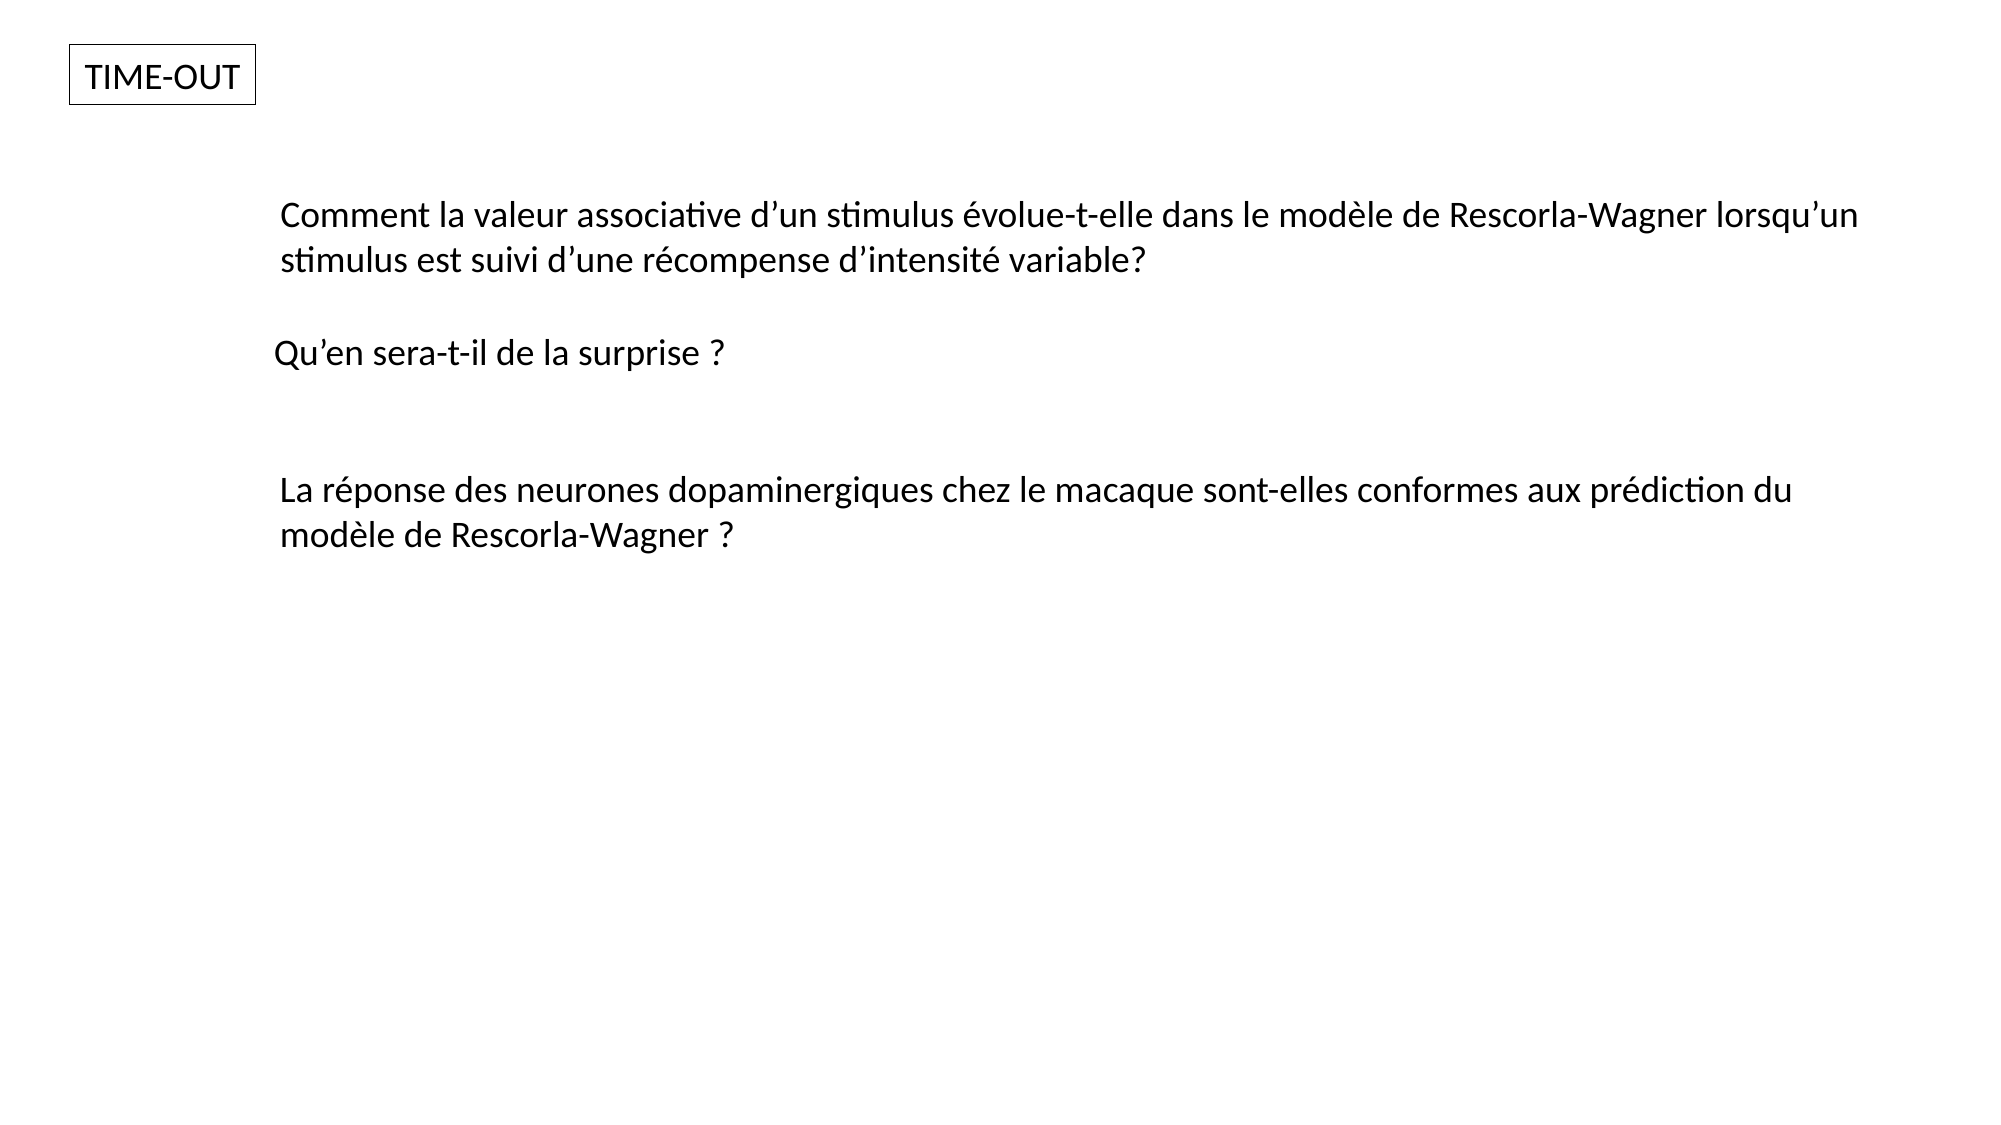

TIME-OUT
Comment la valeur associative d’un stimulus évolue-t-elle dans le modèle de Rescorla-Wagner lorsqu’un
stimulus est suivi d’une récompense d’intensité variable?
Qu’en sera-t-il de la surprise ?
La réponse des neurones dopaminergiques chez le macaque sont-elles conformes aux prédiction du
modèle de Rescorla-Wagner ?